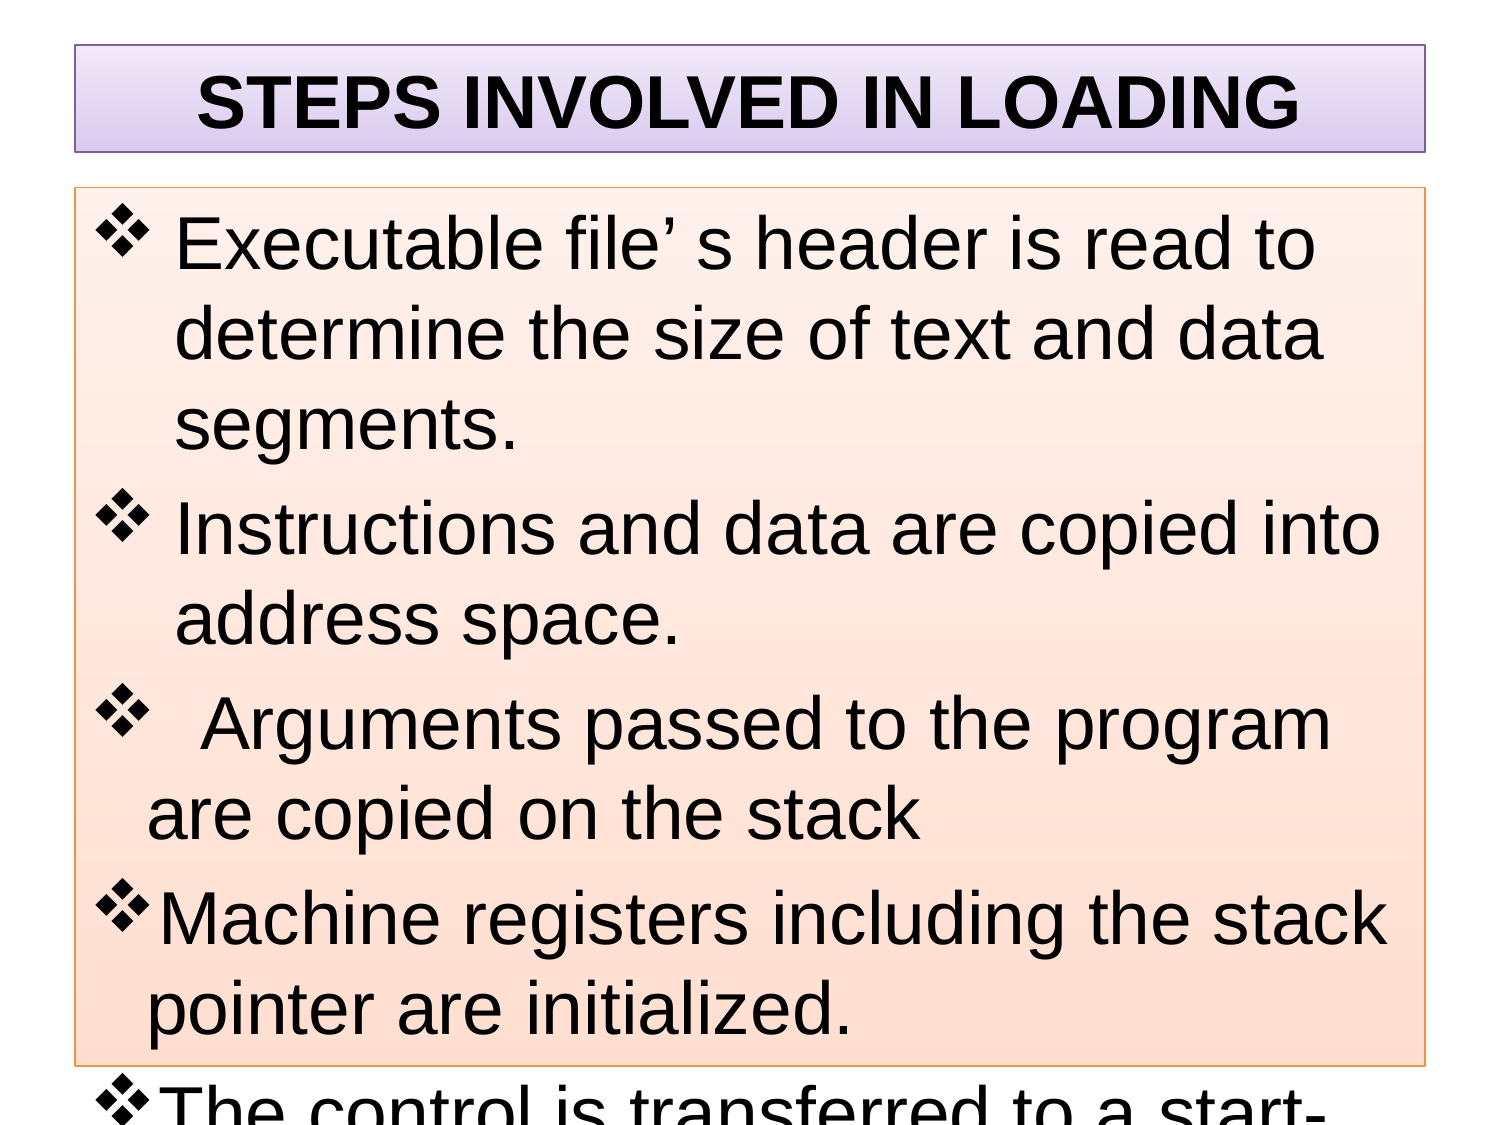

STEPS INVOLVED IN LOADING
Executable file’ s header is read to determine the size of text and data segments.
Instructions and data are copied into address space.
  Arguments passed to the program are copied on the stack
Machine registers including the stack pointer are initialized.
The control is transferred to a start-up routine that copies the program’ s arguments from the stack to registers and calls the program’ s main routine.